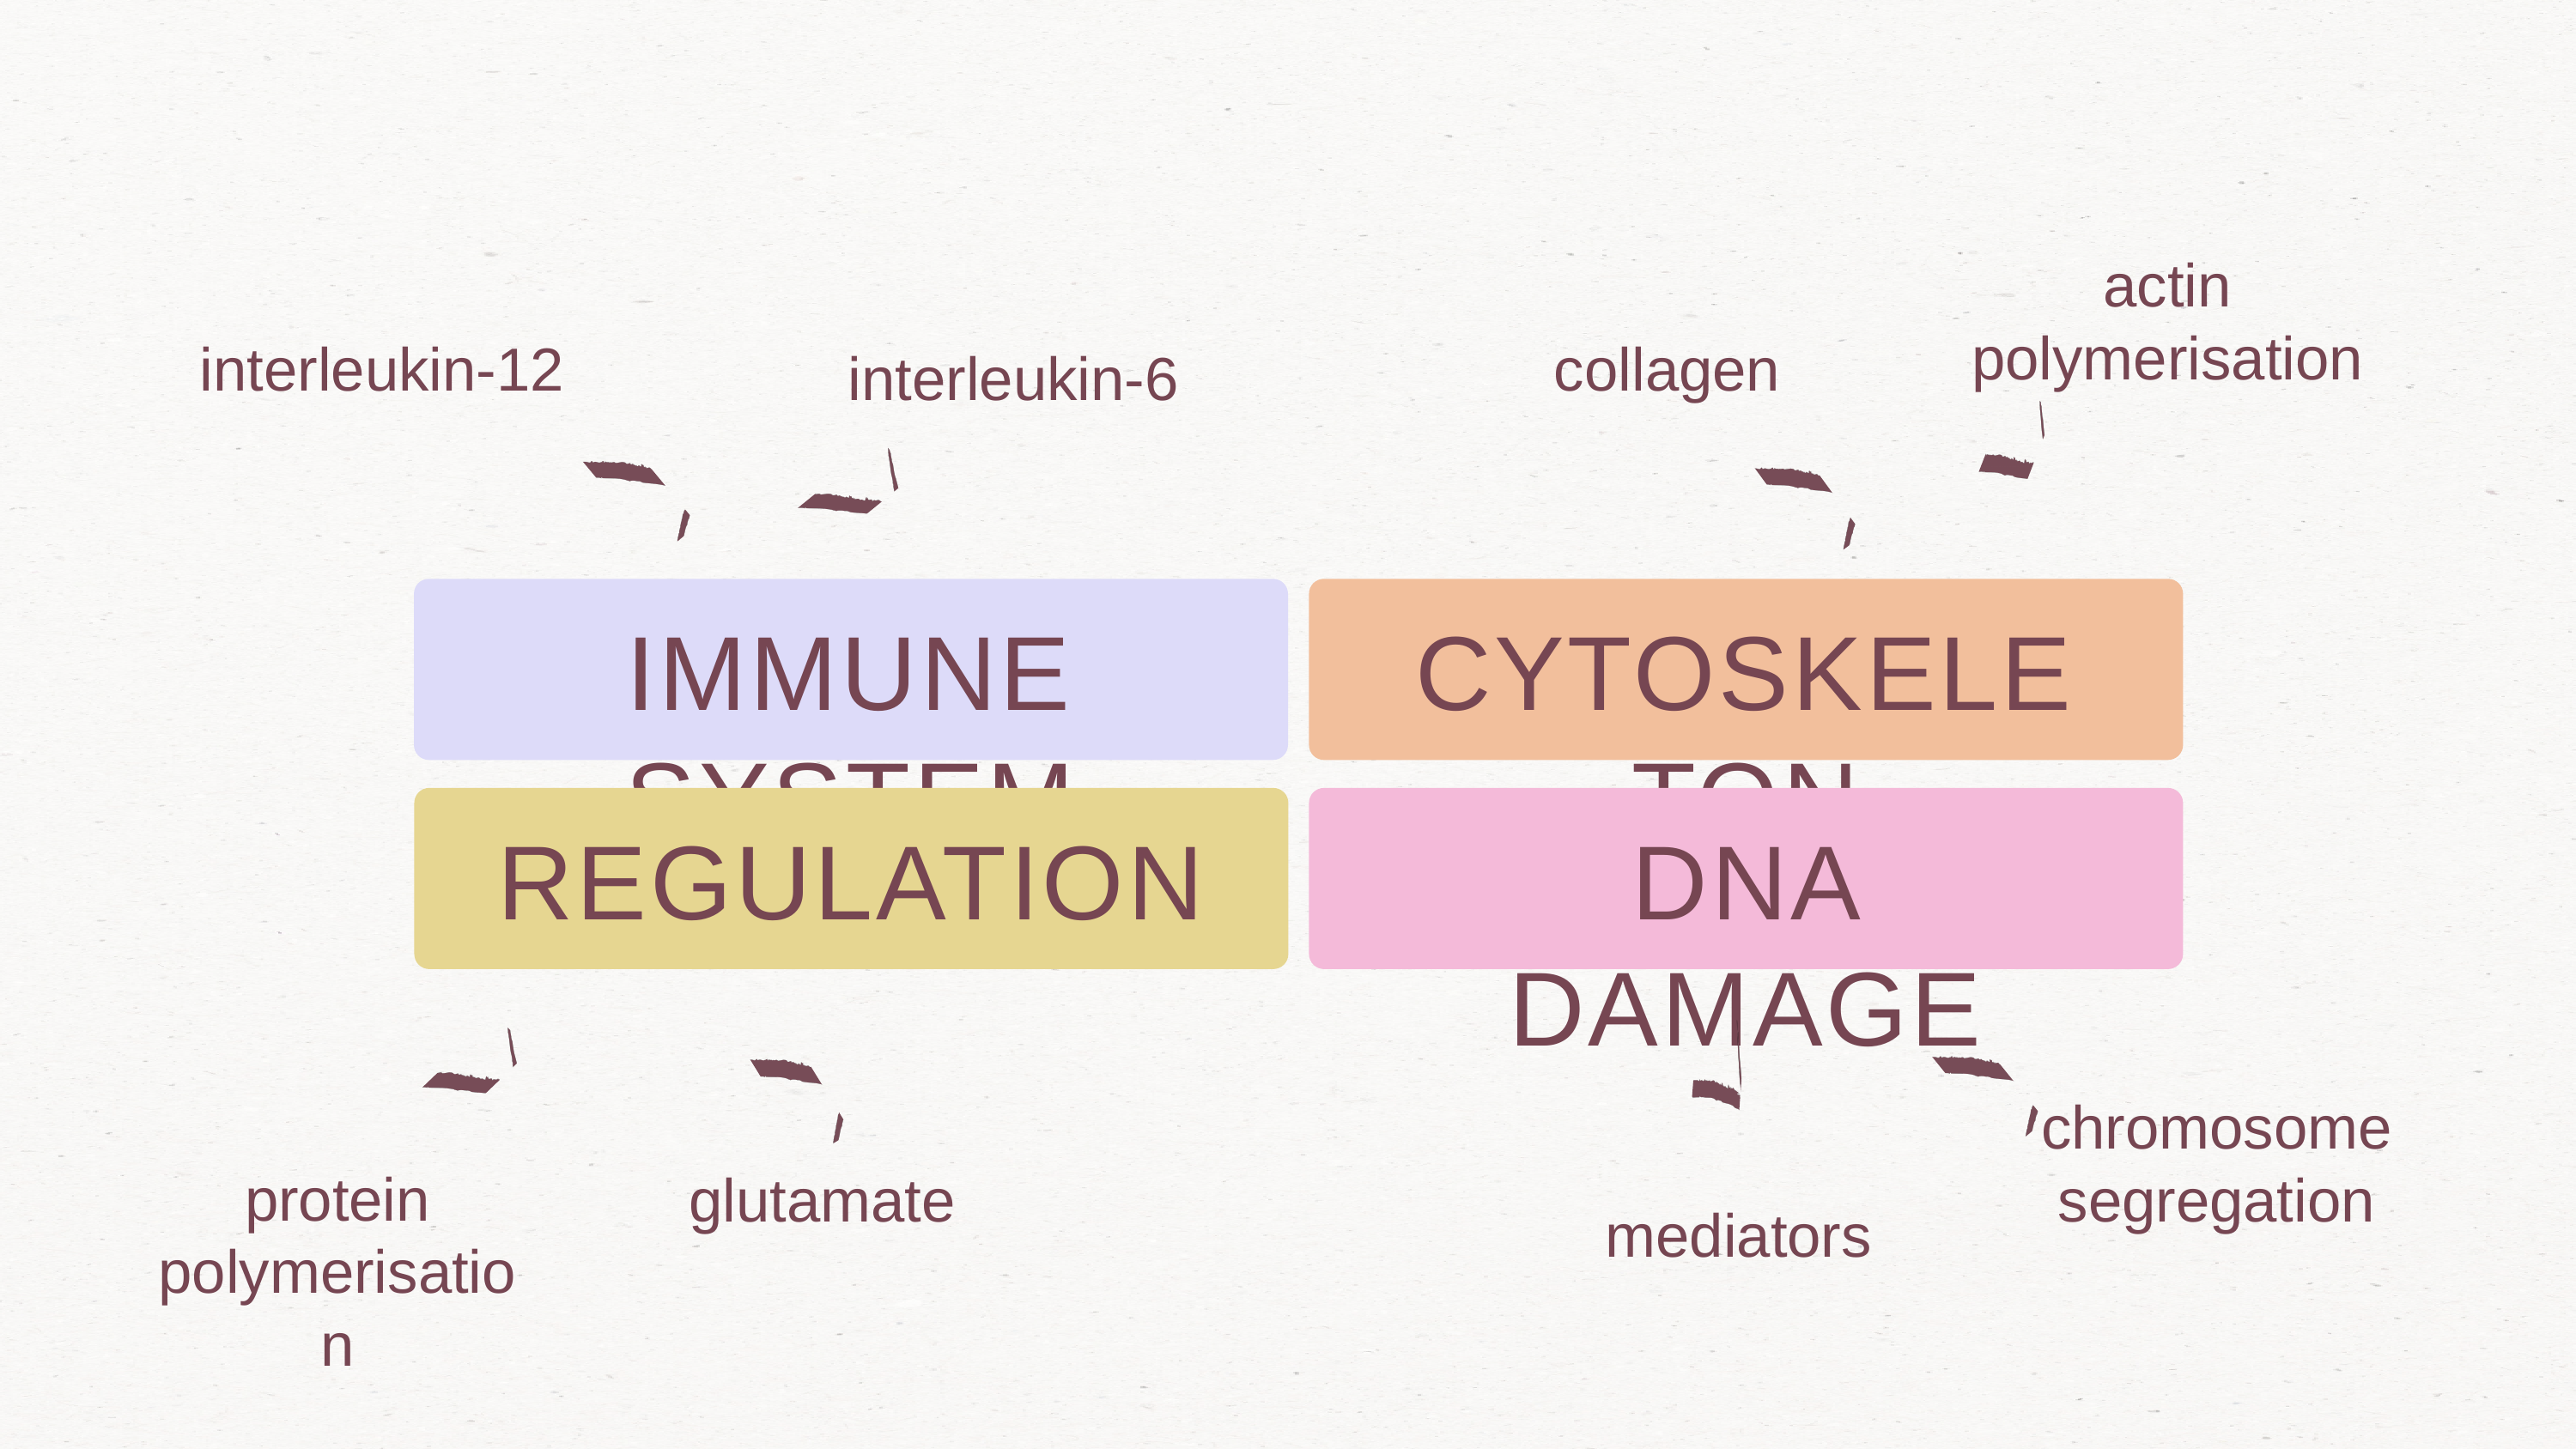

actin polymerisation
interleukin-12
collagen
interleukin-6

IMMUNE SYSTEM

CYTOSKELETON

REGULATION

DNA DAMAGE

chromosome segregation
protein polymerisation
glutamate
mediators